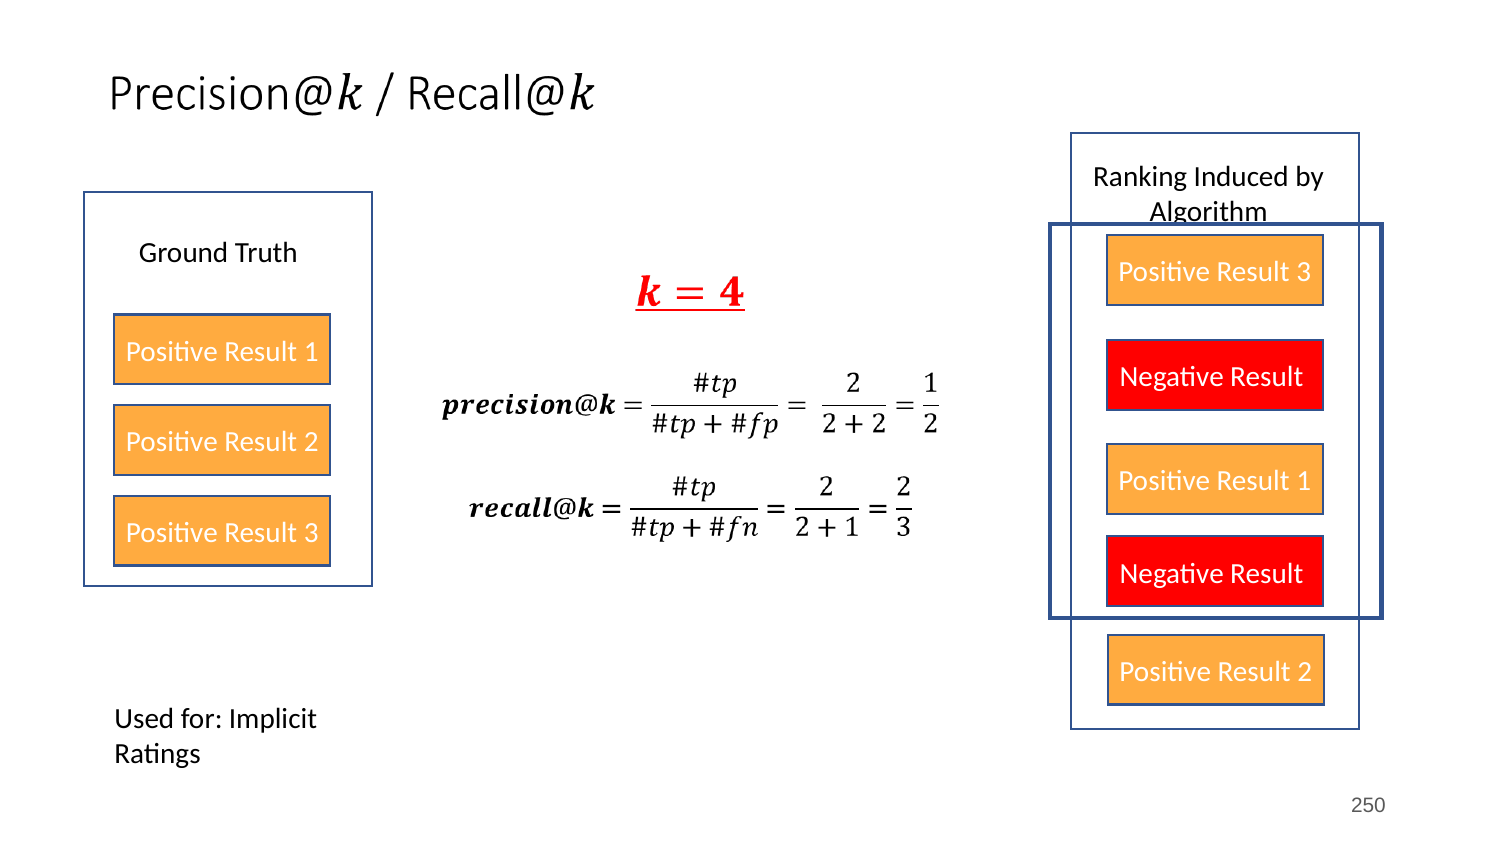

#

Positive Result 3
Negative Result
Positive Result 1
Negative Result
Positive Result 2
Ranking Induced by Algorithm

Ground Truth
Positive Result 1
Positive Result 2
Positive Result 3

Used for: Implicit Ratings
250